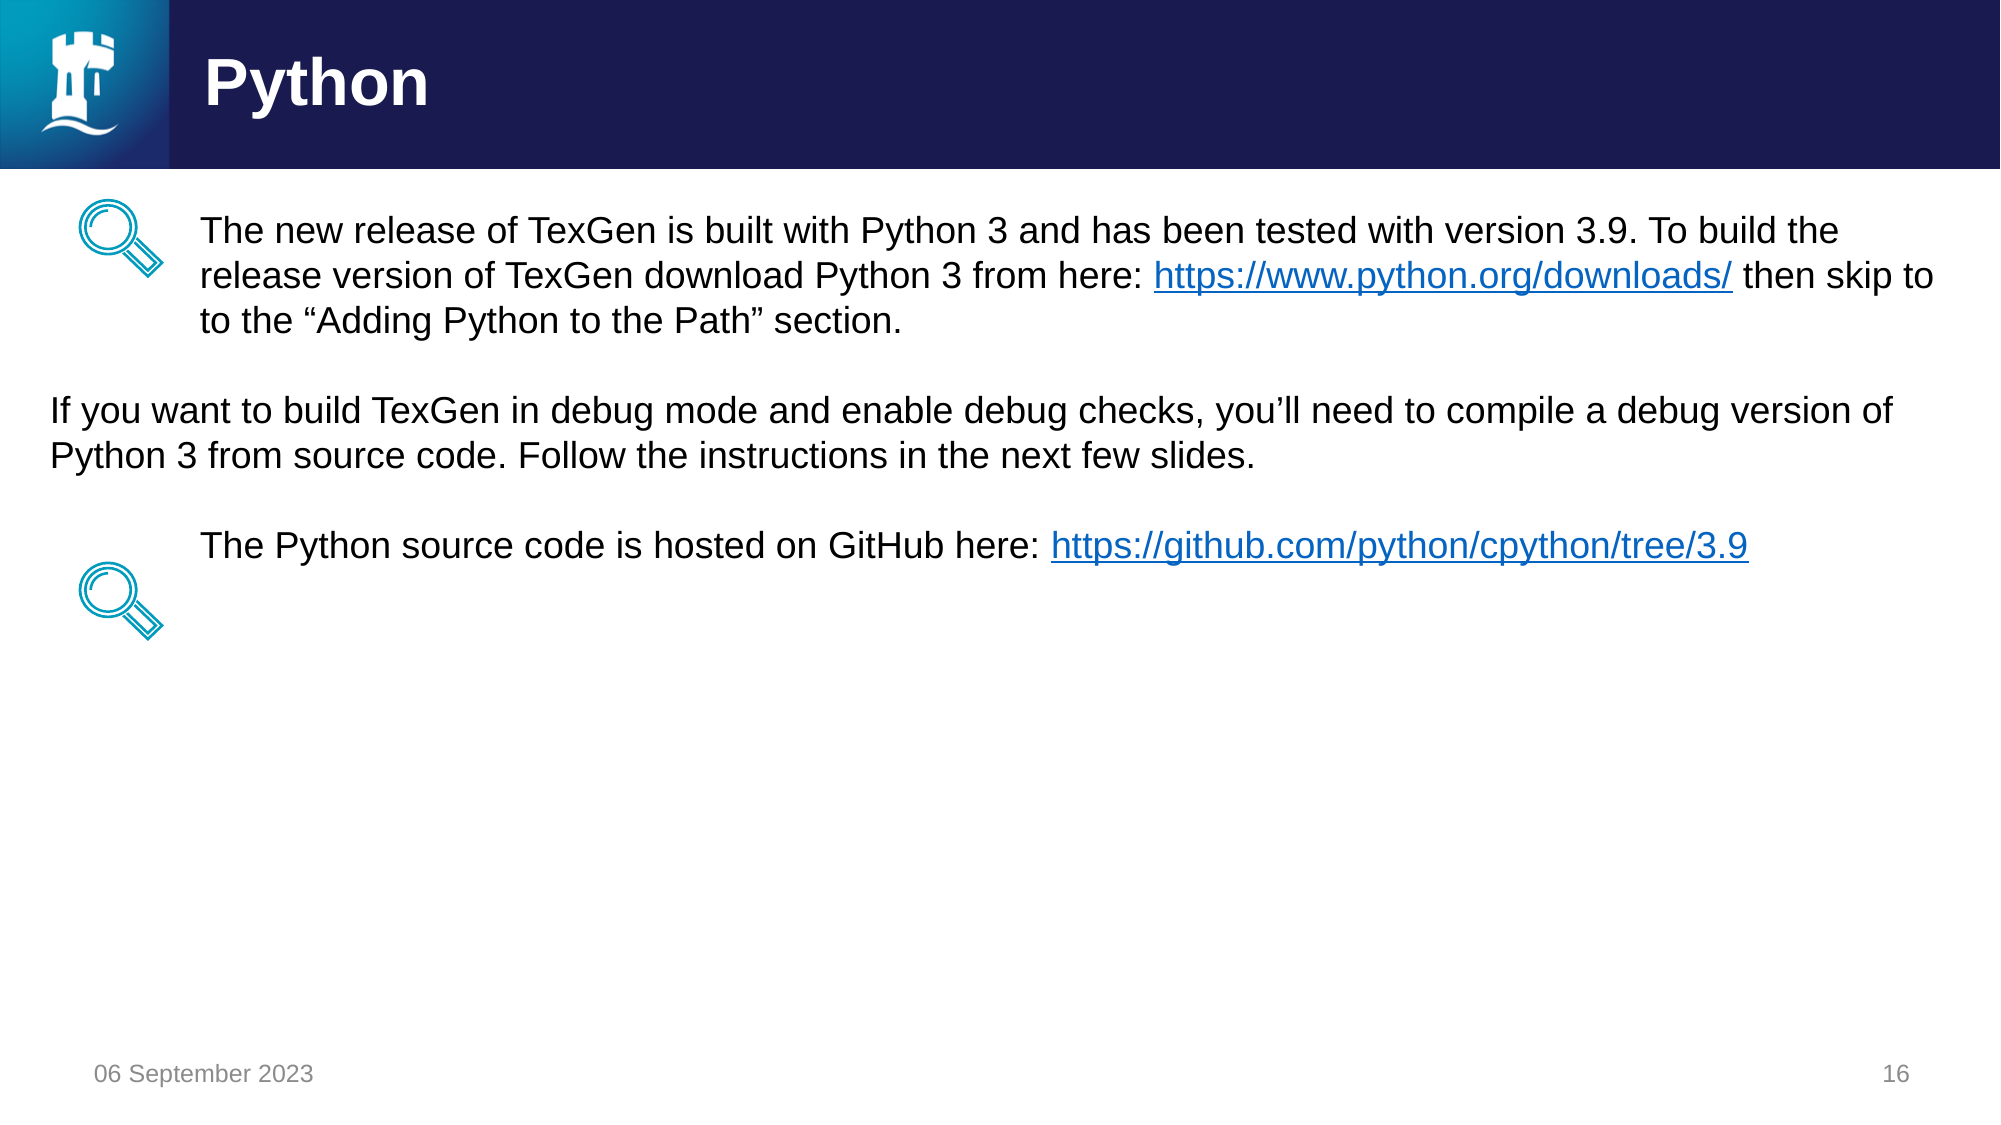

# Python
	The new release of TexGen is built with Python 3 and has been tested with version 3.9. To build the 	release version of TexGen download Python 3 from here: https://www.python.org/downloads/ then skip to 	to the “Adding Python to the Path” section.

If you want to build TexGen in debug mode and enable debug checks, you’ll need to compile a debug version of Python 3 from source code. Follow the instructions in the next few slides.

	The Python source code is hosted on GitHub here: https://github.com/python/cpython/tree/3.9

06 September 2023
16